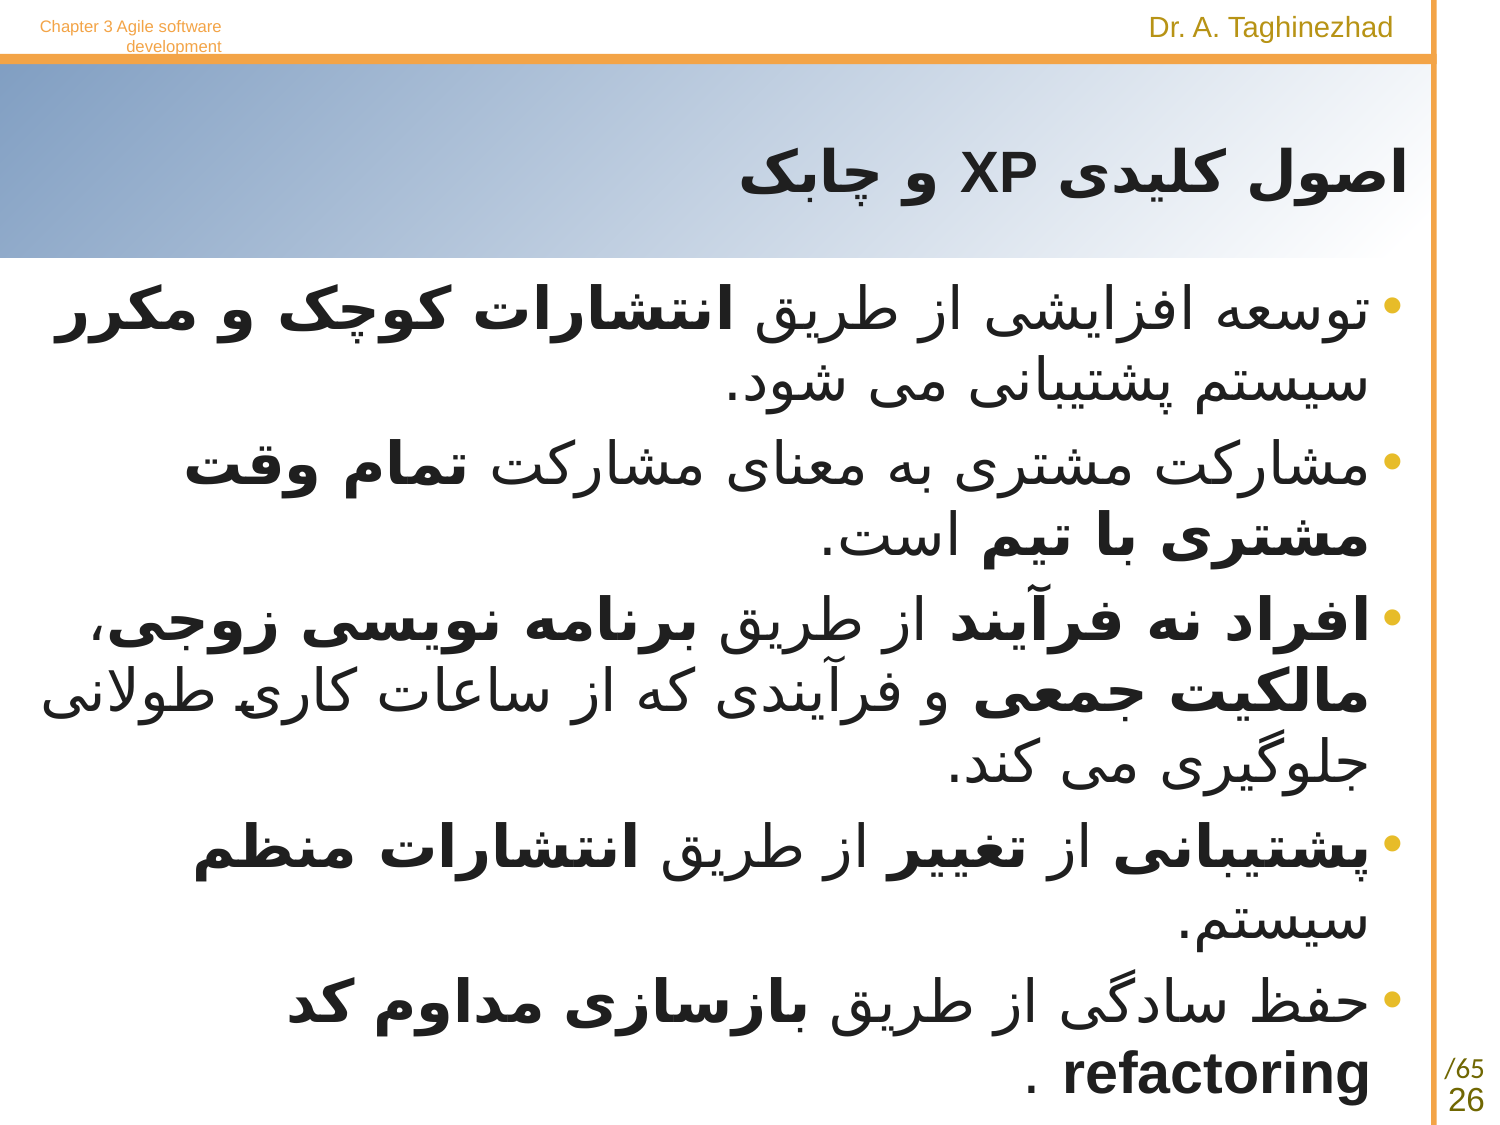

Chapter 3 Agile software development
# اصول کلیدی XP و چابک
توسعه افزایشی از طریق انتشارات کوچک و مکرر سیستم پشتیبانی می شود.
مشارکت مشتری به معنای مشارکت تمام وقت مشتری با تیم است.
افراد نه فرآیند از طریق برنامه نویسی زوجی، مالکیت جمعی و فرآیندی که از ساعات کاری طولانی جلوگیری می کند.
پشتیبانی از تغییر از طریق انتشارات منظم سیستم.
حفظ سادگی از طریق بازسازی مداوم کد refactoring .
26